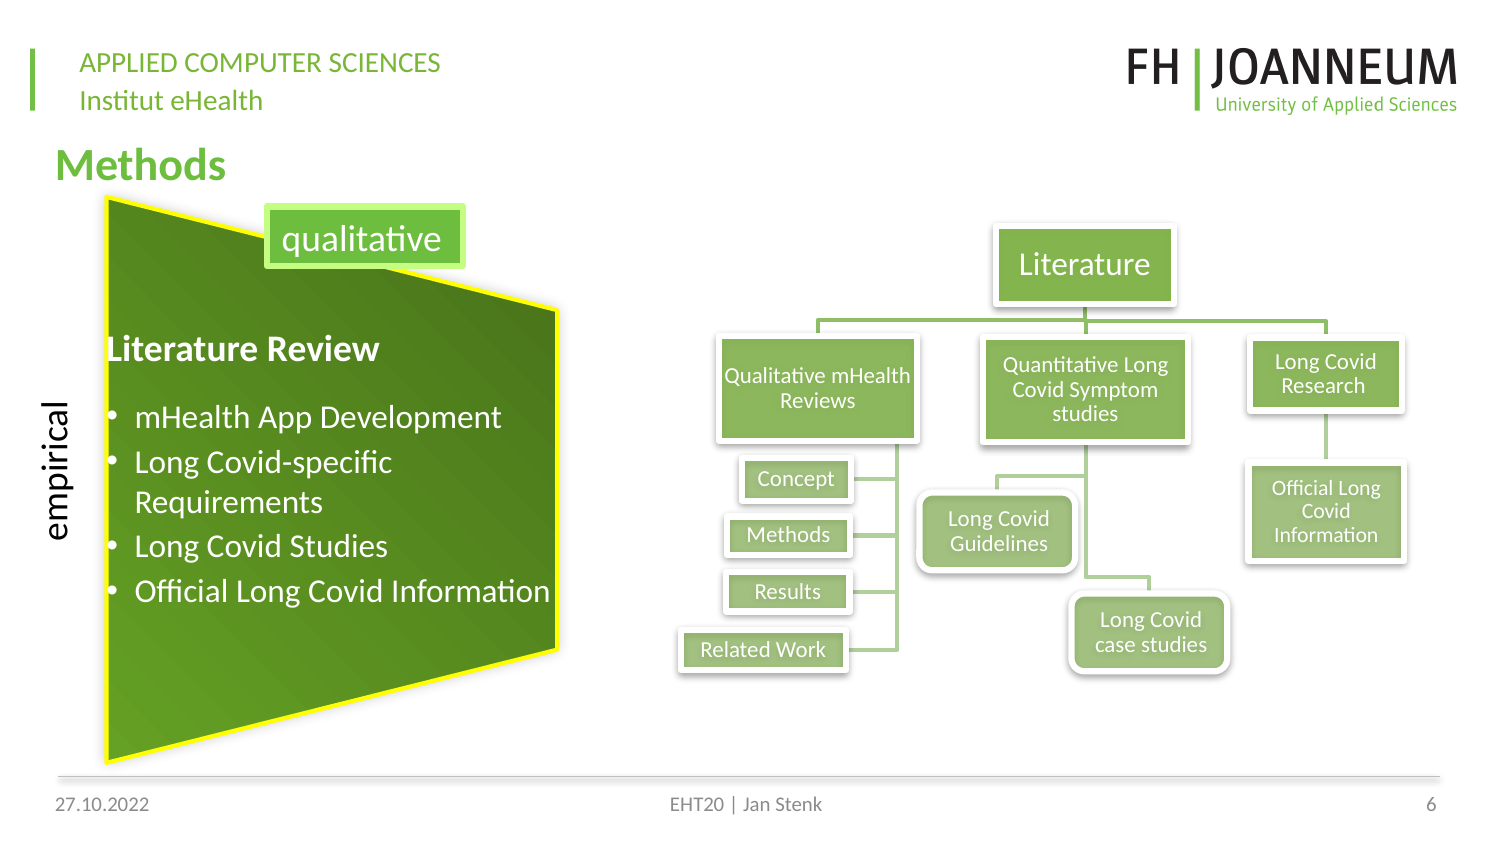

# Methods
Literature Review
mHealth App Development
Long Covid-specific Requirements
Long Covid Studies
Official Long Covid Information

qualitative
Literature
Qualitative mHealth Reviews
Concept
Methods
Results
Related Work
Quantitative Long Covid Symptom studies
Long Covid Guidelines

Long Covid case studies
Long Covid Research
Official Long Covid Information
empirical
27.10.2022
EHT20 | Jan Stenk
6